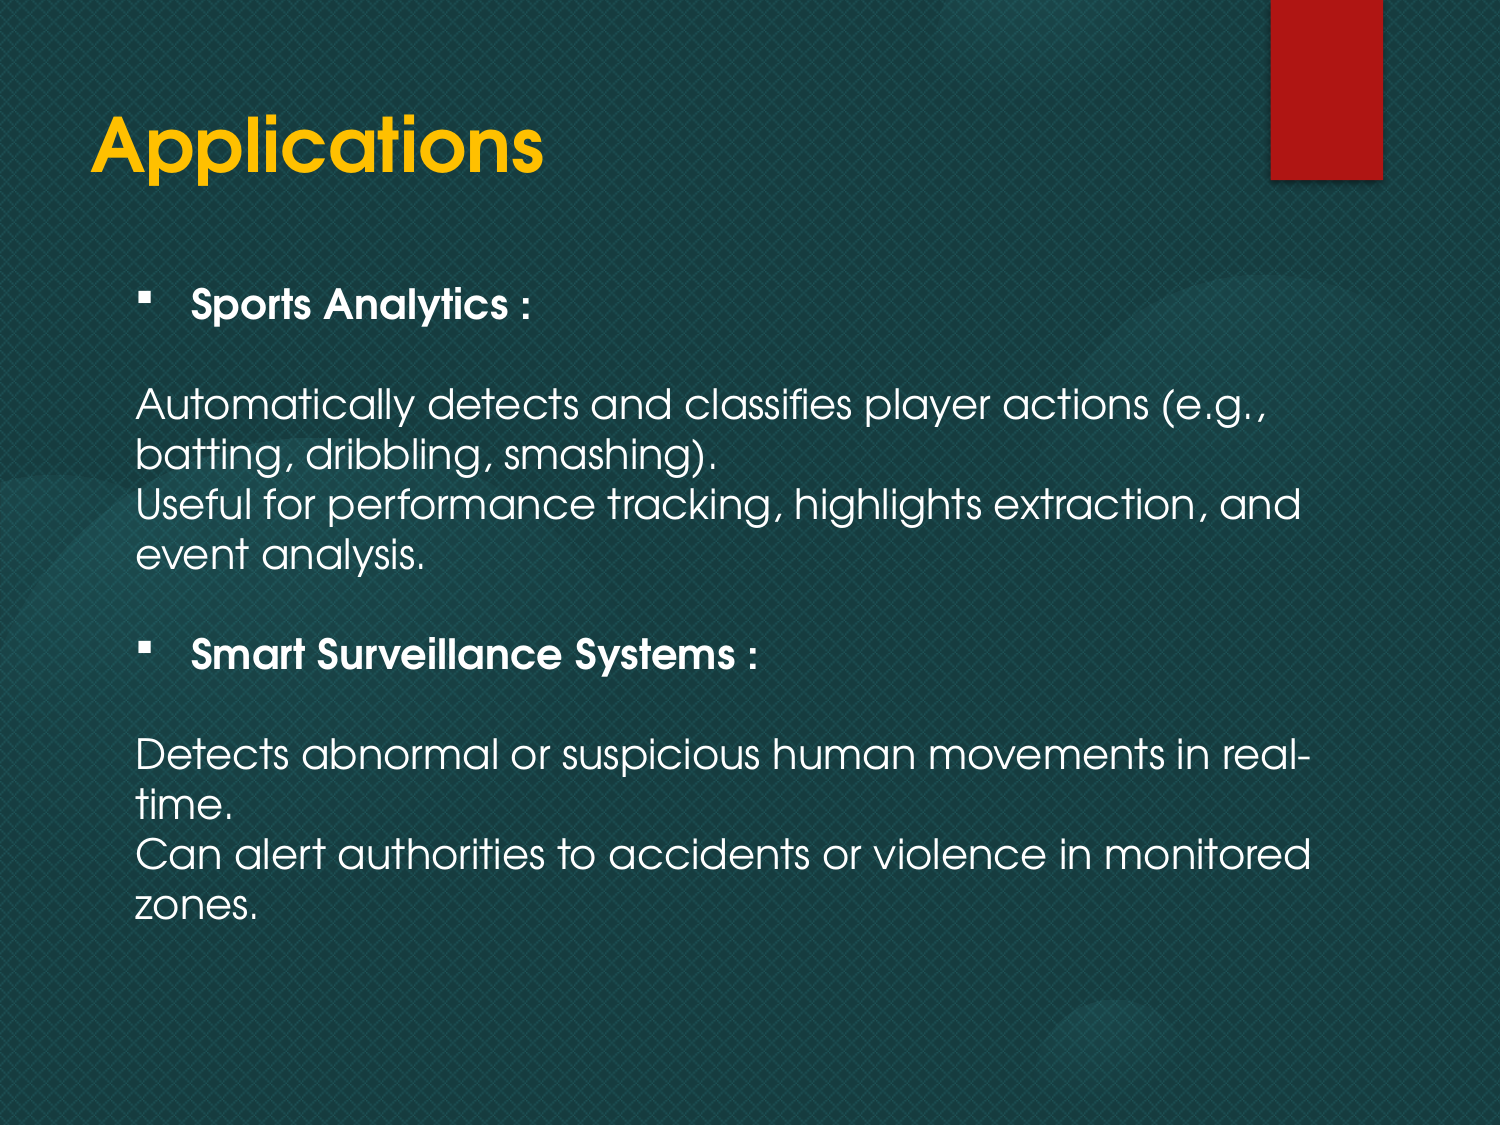

Applications

Sports Analytics :

Automatically detects and classifies player actions (e.g., batting, dribbling, smashing).
Useful for performance tracking, highlights extraction, and event analysis.

Smart Surveillance Systems :

Detects abnormal or suspicious human movements in real-time.
Can alert authorities to accidents or violence in monitored zones.